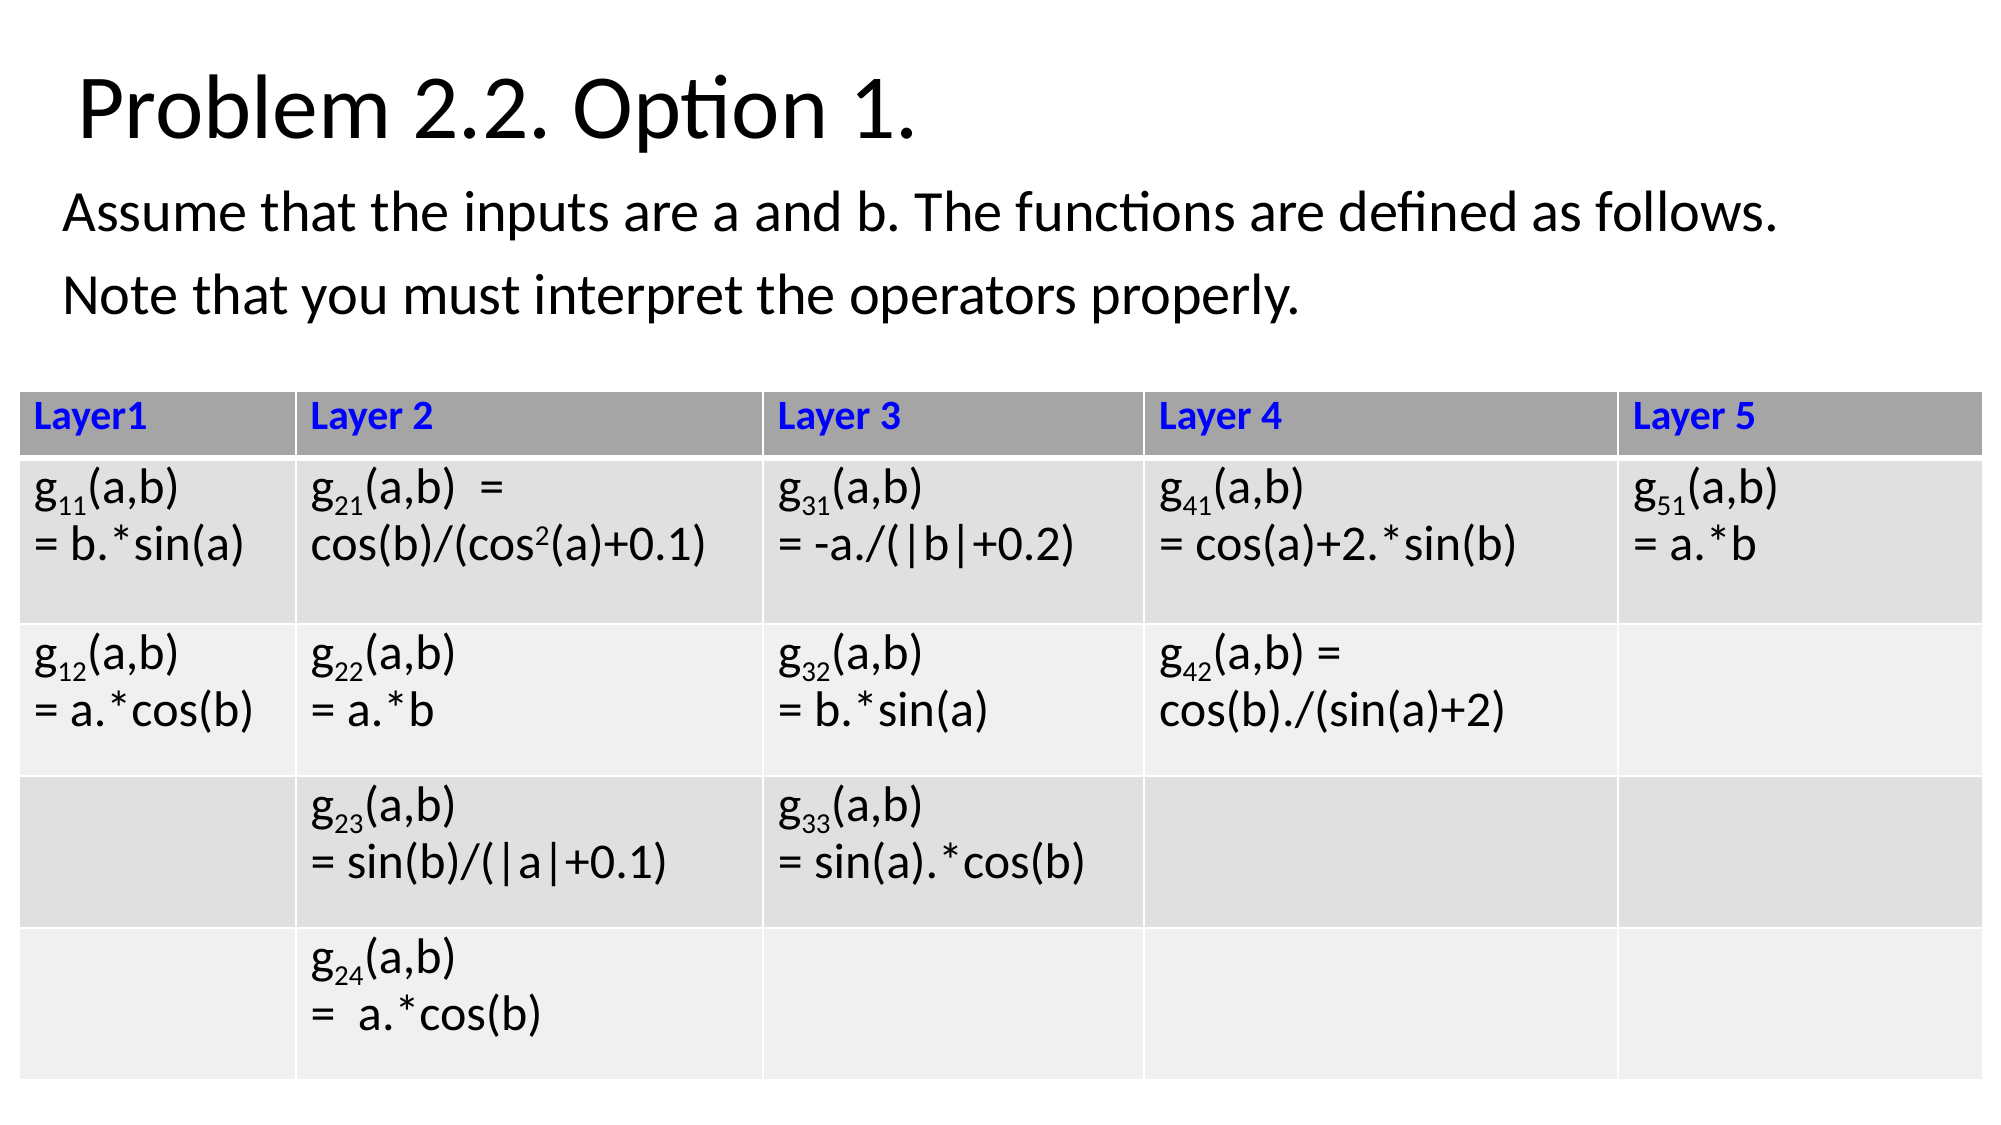

# Problem 2.2. Option 1.
Assume that the inputs are a and b. The functions are defined as follows.
Note that you must interpret the operators properly.
| Layer1 | Layer 2 | Layer 3 | Layer 4 | Layer 5 |
| --- | --- | --- | --- | --- |
| g11(a,b) = b.\*sin(a) | g21(a,b) = cos(b)/(cos2(a)+0.1) | g31(a,b) = -a./(|b|+0.2) | g41(a,b) = cos(a)+2.\*sin(b) | g51(a,b) = a.\*b |
| g12(a,b) = a.\*cos(b) | g22(a,b) = a.\*b | g32(a,b) = b.\*sin(a) | g42(a,b) = cos(b)./(sin(a)+2) |  |
|  | g23(a,b) = sin(b)/(|a|+0.1) | g33(a,b) = sin(a).\*cos(b) |  |  |
|  | g24(a,b) = a.\*cos(b) |  |  |  |